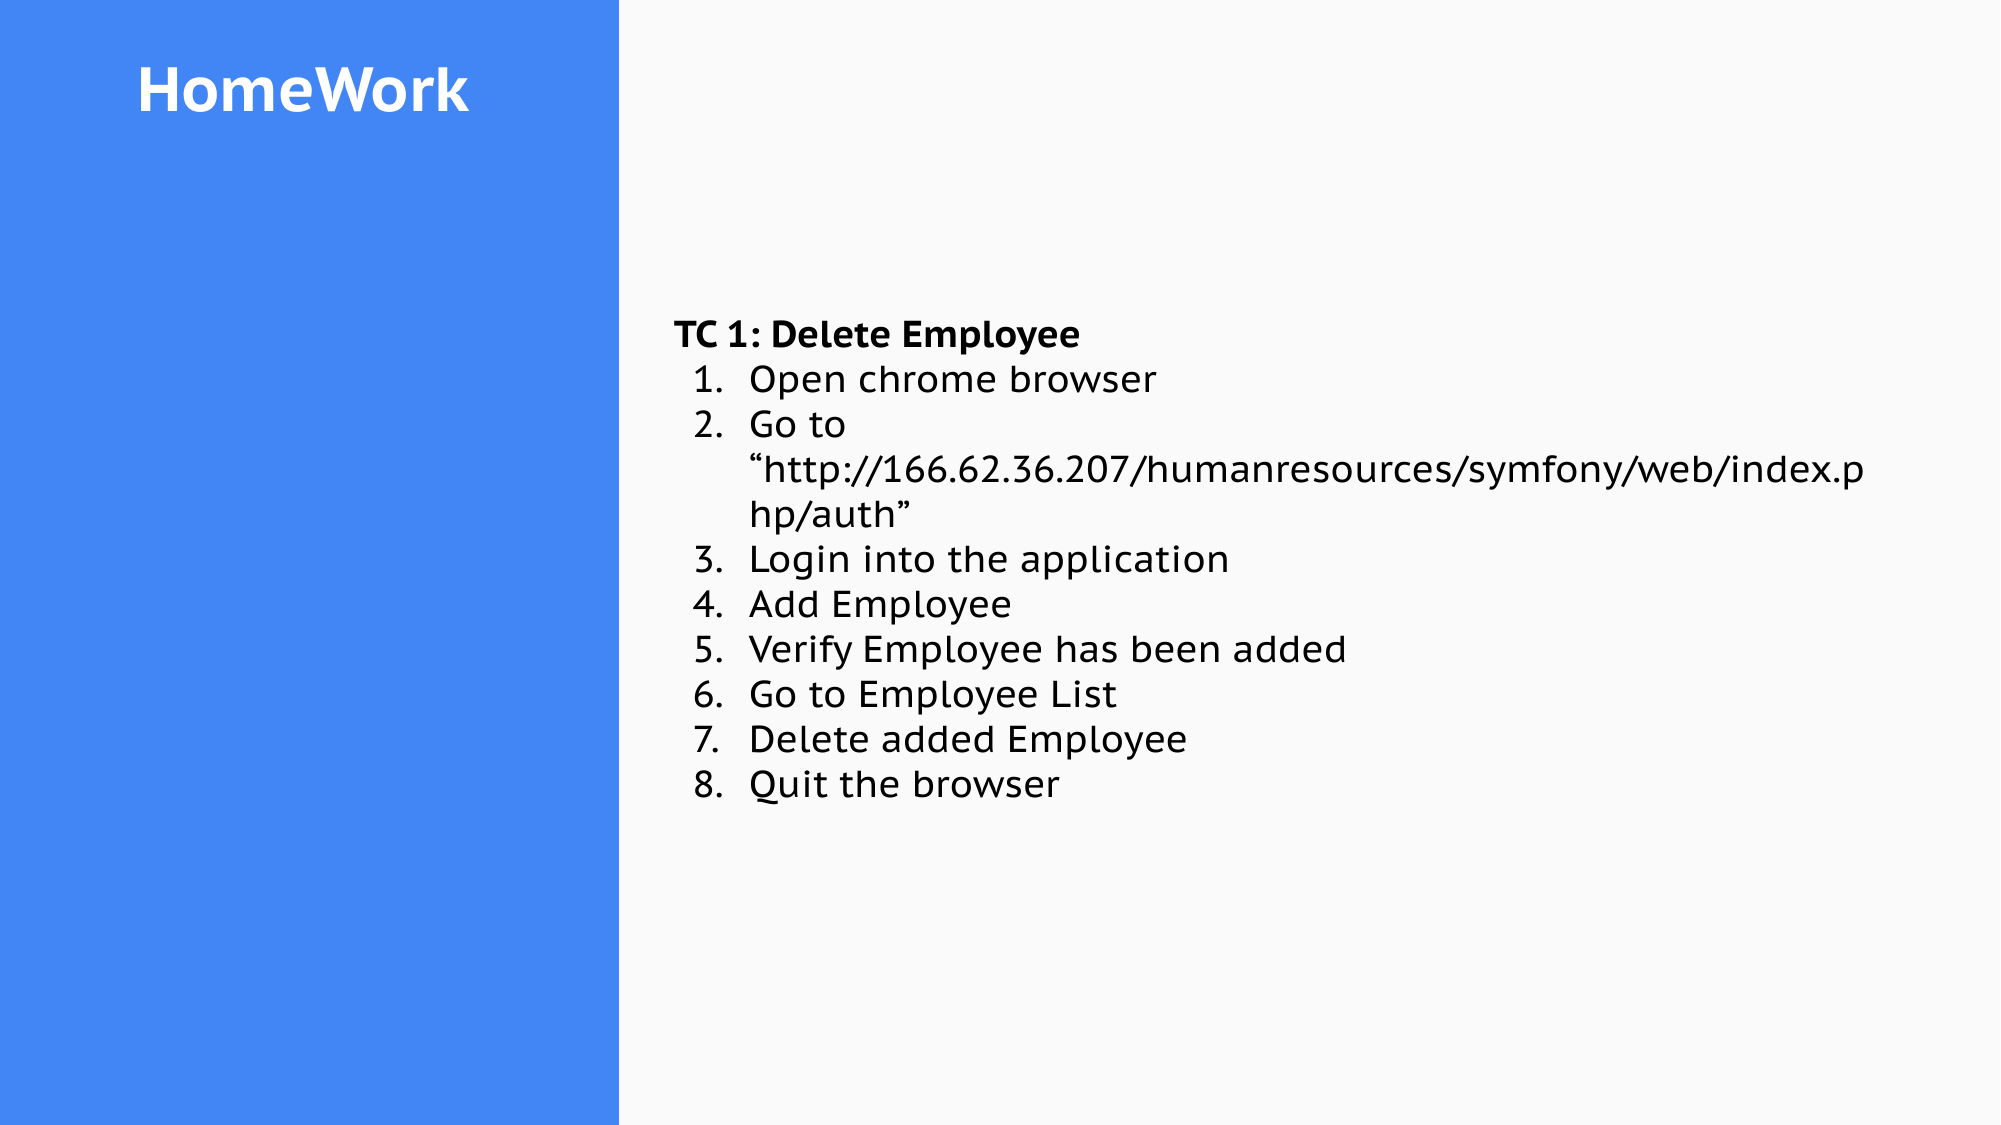

# HomeWork

TC 1: Delete Employee
Open chrome browser
Go to “http://166.62.36.207/humanresources/symfony/web/index.php/auth”
Login into the application
Add Employee
Verify Employee has been added
Go to Employee List
Delete added Employee
Quit the browser